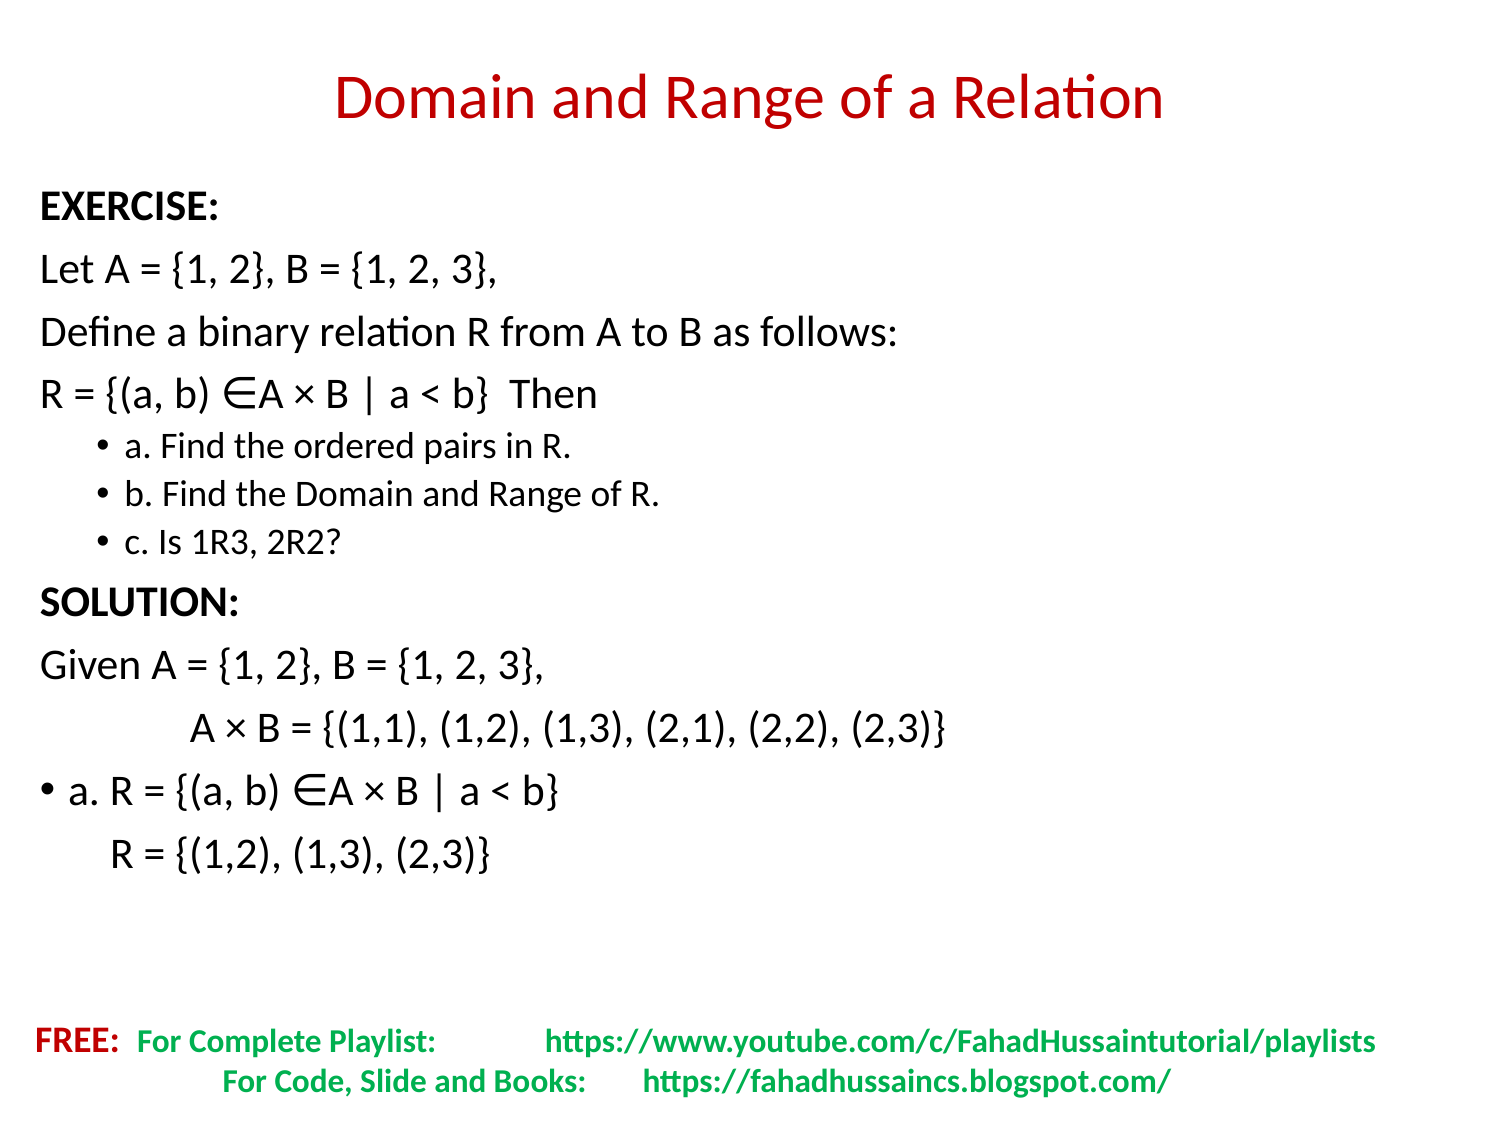

# Domain and Range of a Relation
EXERCISE:
Let A = {1, 2}, B = {1, 2, 3},
Define a binary relation R from A to B as follows:
R = {(a, b) ∈A × B | a < b}  Then
a. Find the ordered pairs in R.
b. Find the Domain and Range of R.
c. Is 1R3, 2R2?
SOLUTION:
Given A = {1, 2}, B = {1, 2, 3},
	A × B = {(1,1), (1,2), (1,3), (2,1), (2,2), (2,3)}
a. R = {(a, b) ∈A × B | a < b}
       R = {(1,2), (1,3), (2,3)}
FREE:  For Complete Playlist: 	        https://www.youtube.com/c/FahadHussaintutorial/playlists
	     For Code, Slide and Books:	 https://fahadhussaincs.blogspot.com/